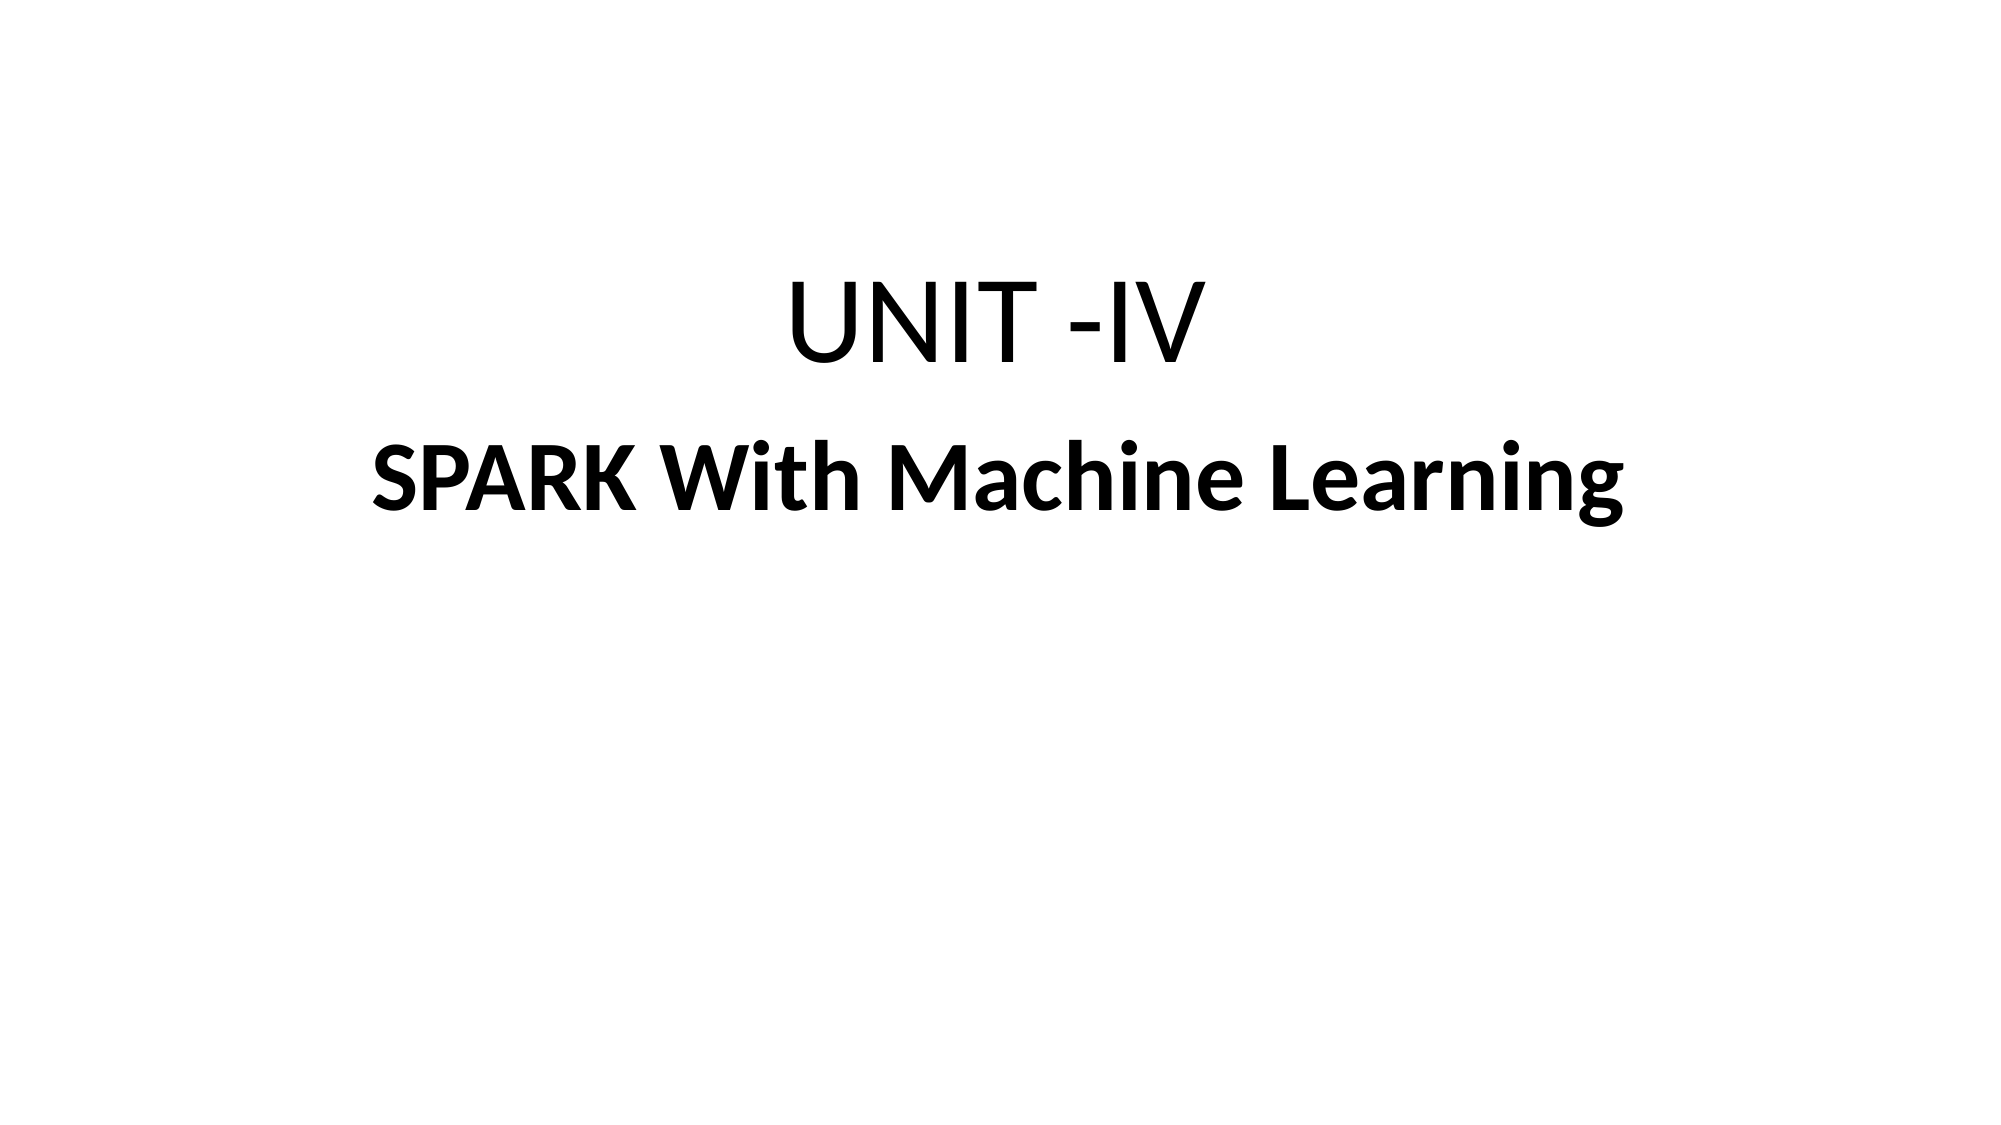

# UNIT -IV
SPARK With Machine Learning